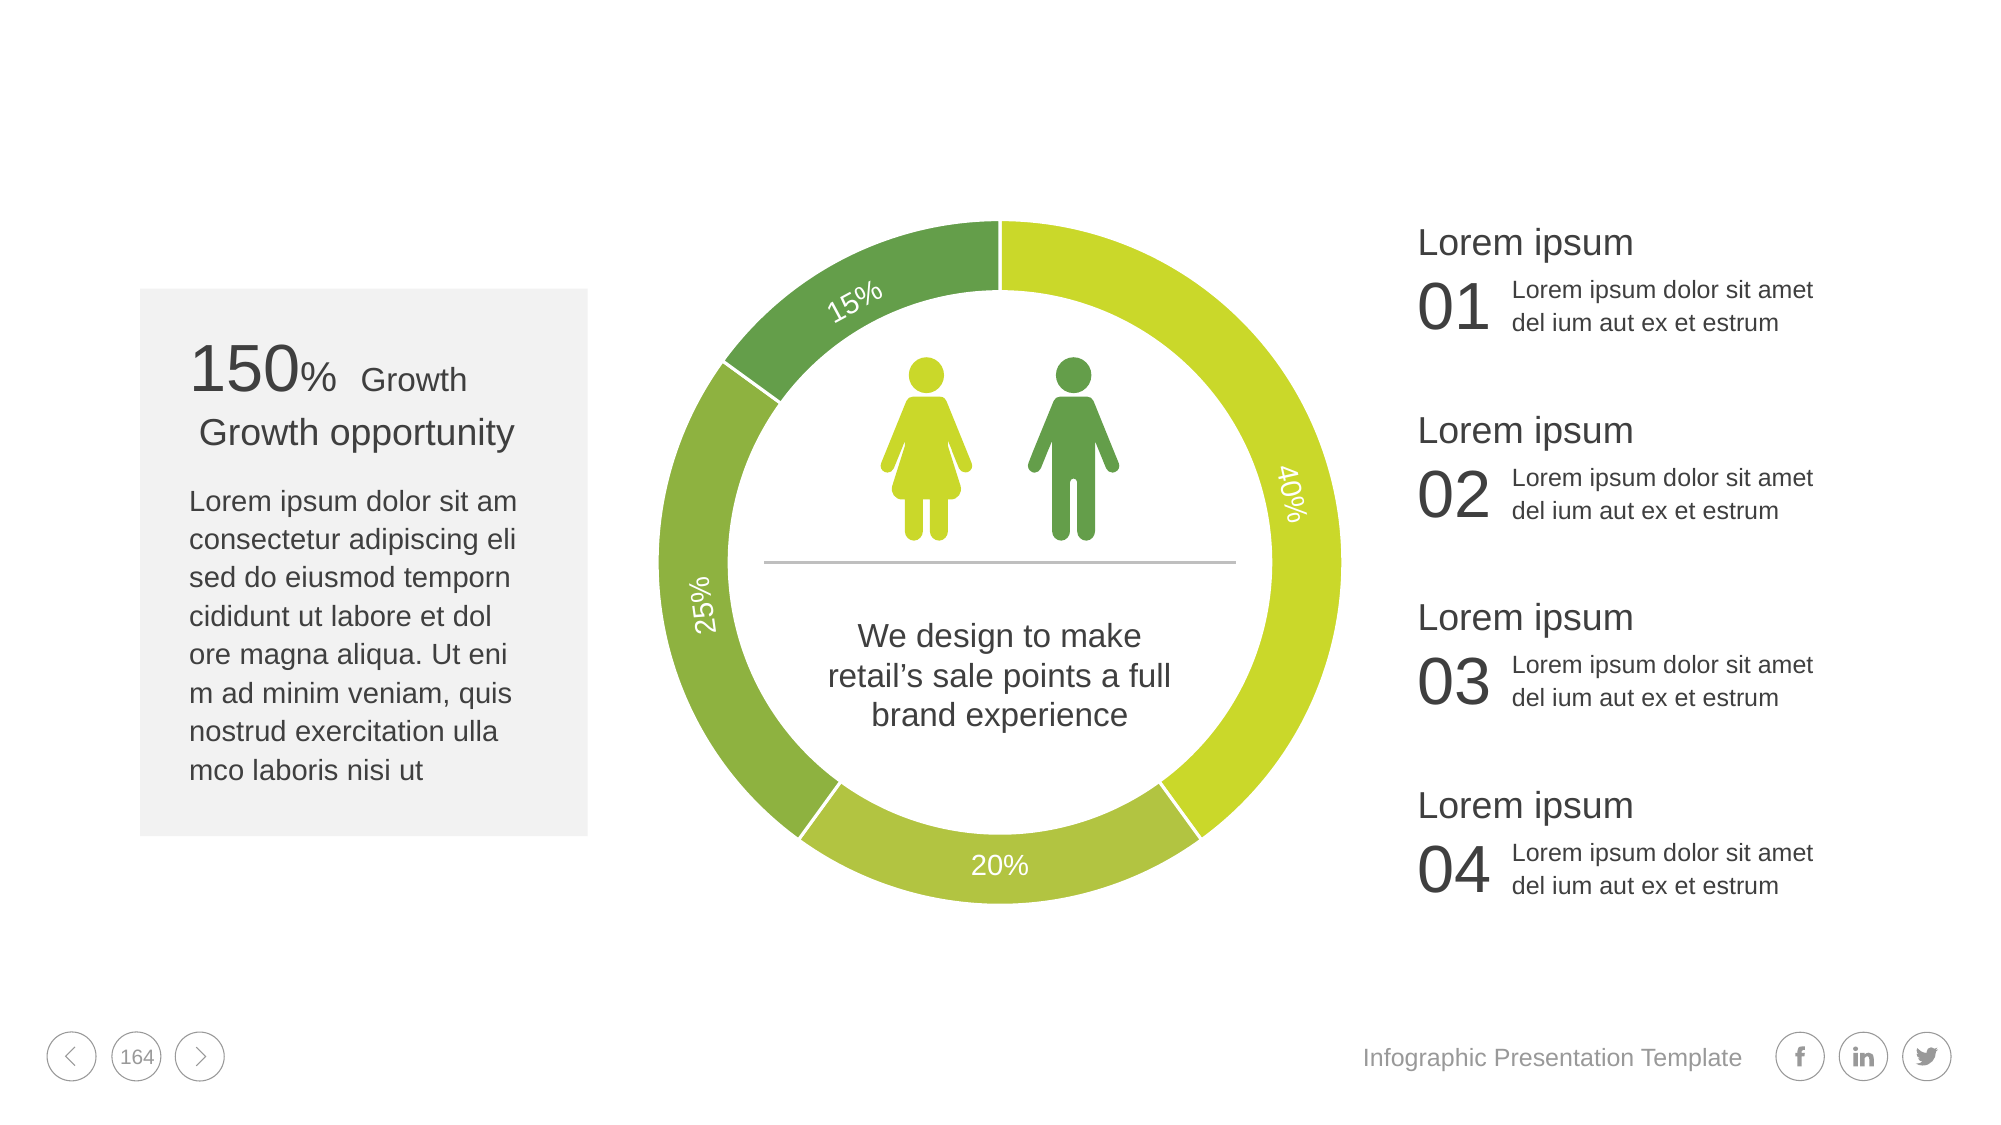

### Chart

| Category | Sales |
|---|---|
| 1st Qtr | 40.0 |
| 2nd Qtr | 20.0 |
| 3rd Qtr | 25.0 |
| 4th Qtr | 15.0 |

15%
40%
25%
We design to make retail’s sale points a full brand experience
20%
Lorem ipsum
01
Lorem ipsum dolor sit amet del ium aut ex et estrum
Lorem ipsum
02
Lorem ipsum dolor sit amet del ium aut ex et estrum
Lorem ipsum
03
Lorem ipsum dolor sit amet del ium aut ex et estrum
Lorem ipsum
04
Lorem ipsum dolor sit amet del ium aut ex et estrum

150% Growth
Growth opportunity
Lorem ipsum dolor sit am consectetur adipiscing eli sed do eiusmod temporn cididunt ut labore et dol ore magna aliqua. Ut eni m ad minim veniam, quis nostrud exercitation ulla mco laboris nisi ut
164